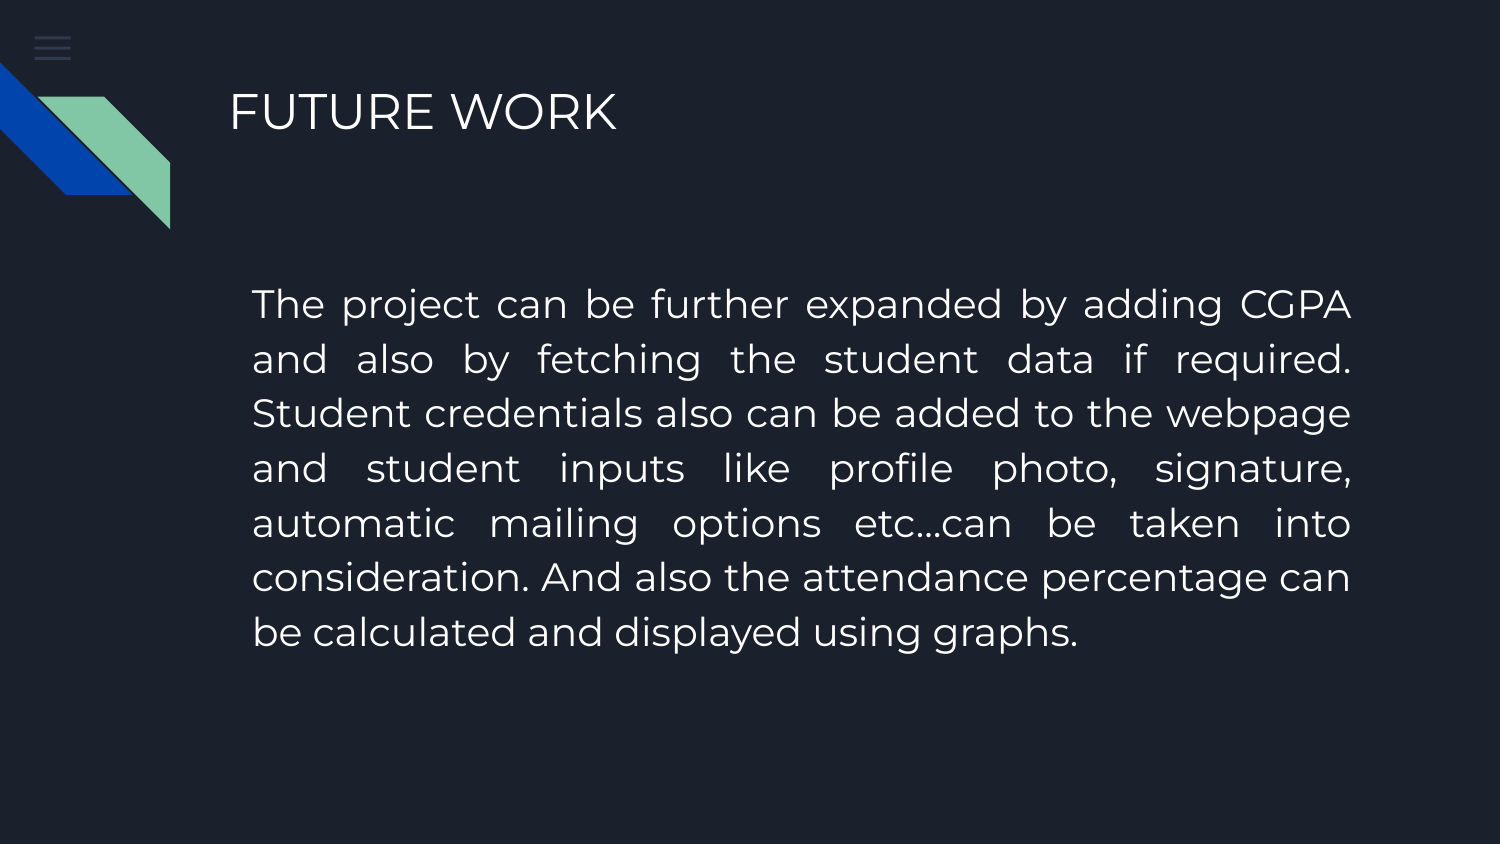

# FUTURE WORK
The project can be further expanded by adding CGPA and also by fetching the student data if required. Student credentials also can be added to the webpage and student inputs like profile photo, signature, automatic mailing options etc…can be taken into consideration. And also the attendance percentage can be calculated and displayed using graphs.